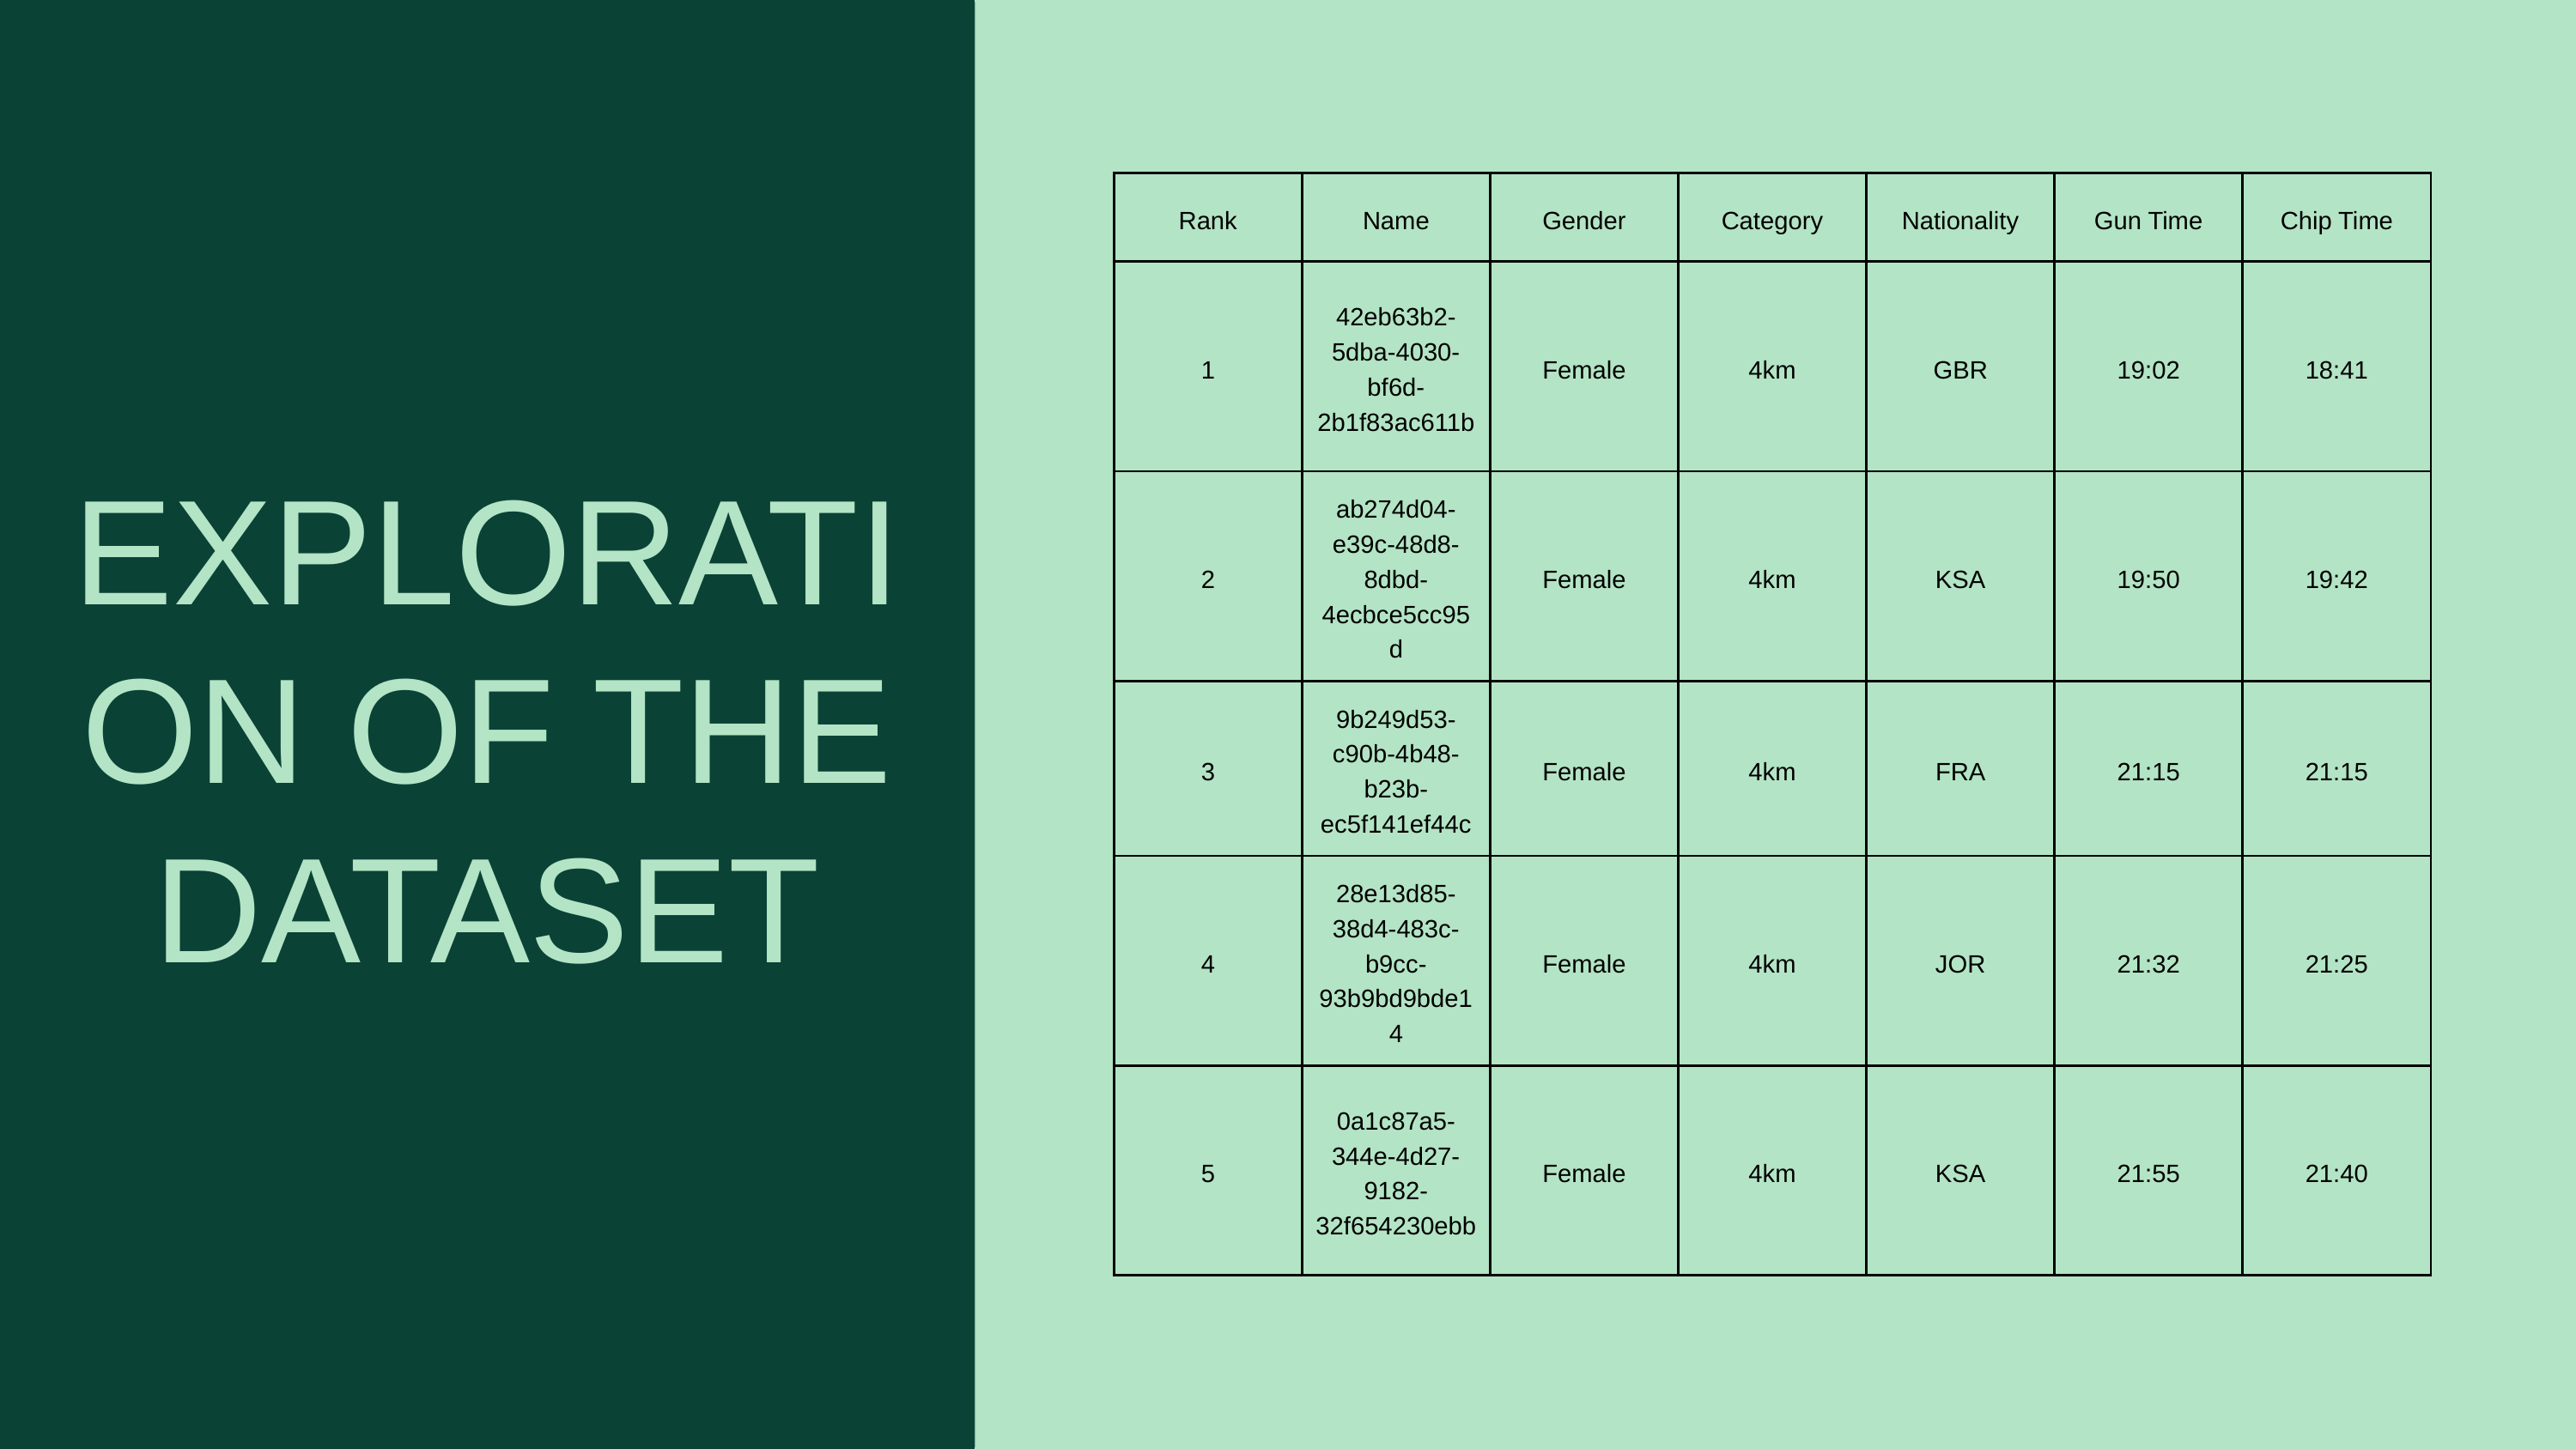

| Rank | Name | Gender | Category | Nationality | Gun Time | Chip Time |
| --- | --- | --- | --- | --- | --- | --- |
| 1 | 42eb63b2-5dba-4030-bf6d-2b1f83ac611b | Female | 4km | GBR | 19:02 | 18:41 |
| 2 | ab274d04-e39c-48d8-8dbd-4ecbce5cc95d | Female | 4km | KSA | 19:50 | 19:42 |
| 3 | 9b249d53-c90b-4b48-b23b-ec5f141ef44c | Female | 4km | FRA | 21:15 | 21:15 |
| 4 | 28e13d85-38d4-483c-b9cc-93b9bd9bde14 | Female | 4km | JOR | 21:32 | 21:25 |
| 5 | 0a1c87a5-344e-4d27-9182-32f654230ebb | Female | 4km | KSA | 21:55 | 21:40 |
EXPLORATION OF THE DATASET